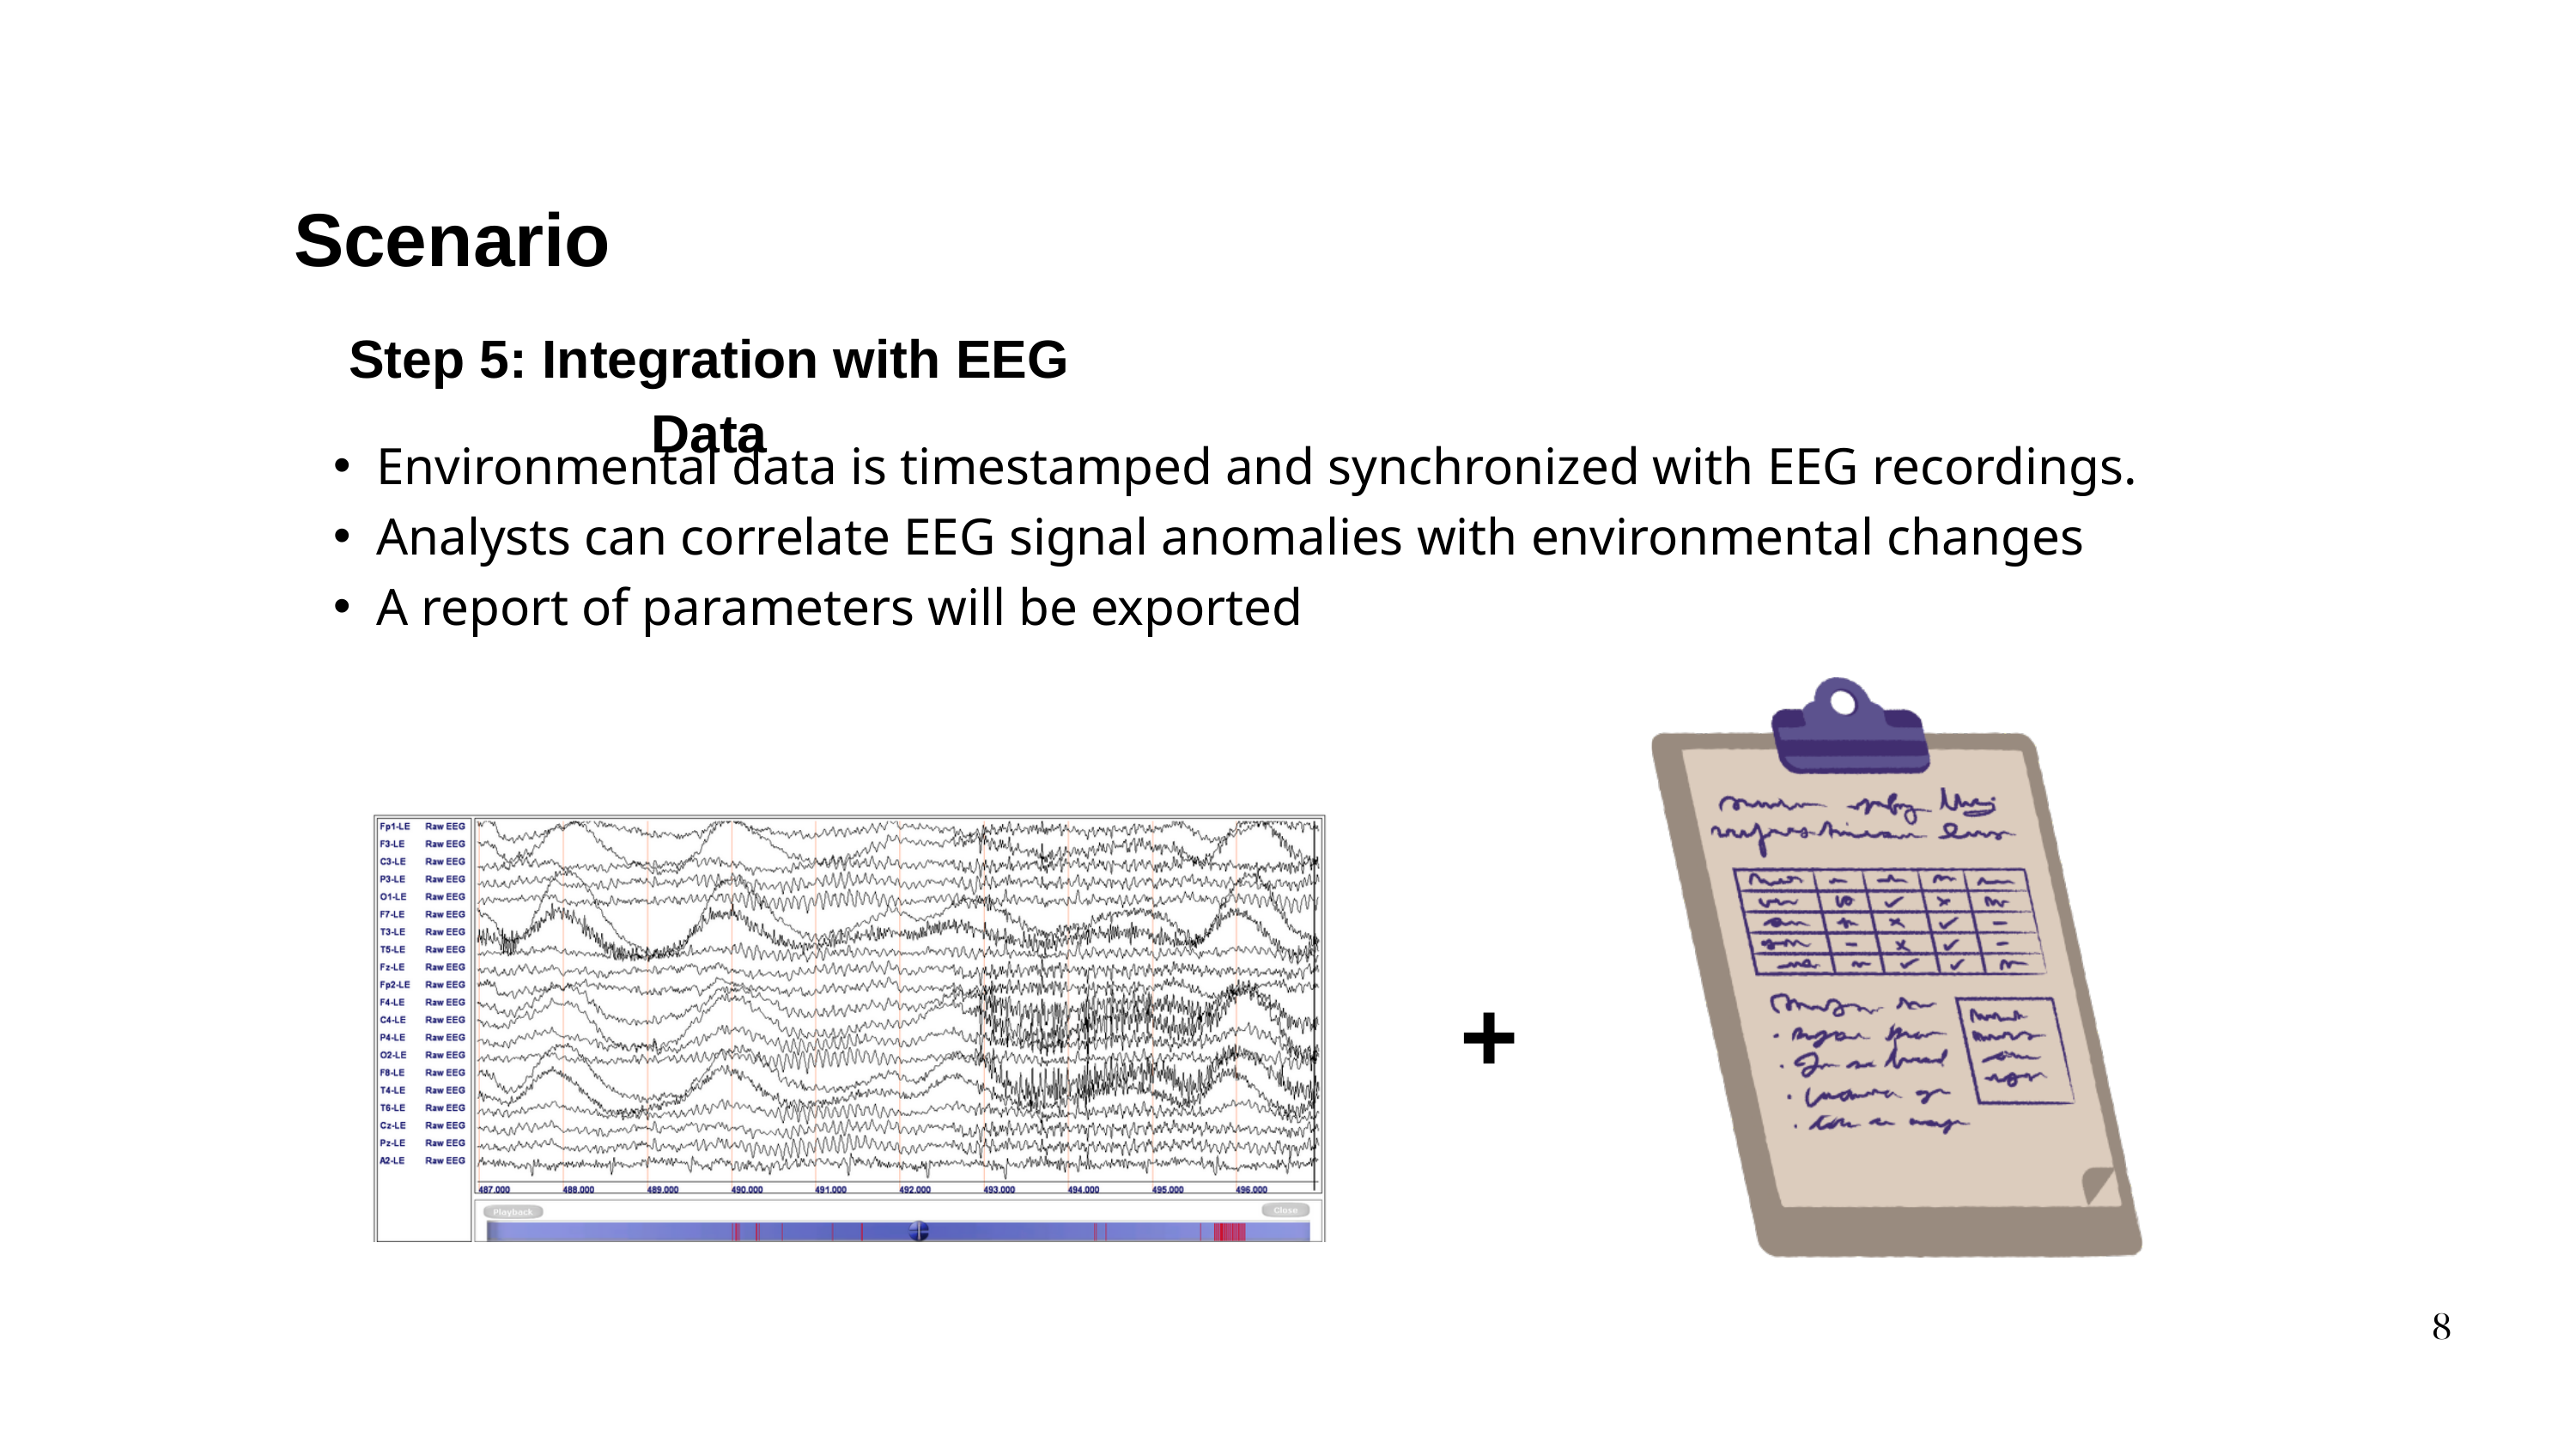

Scenario
Step 5: Integration with EEG Data
Environmental data is timestamped and synchronized with EEG recordings.
Analysts can correlate EEG signal anomalies with environmental changes
A report of parameters will be exported

+
8